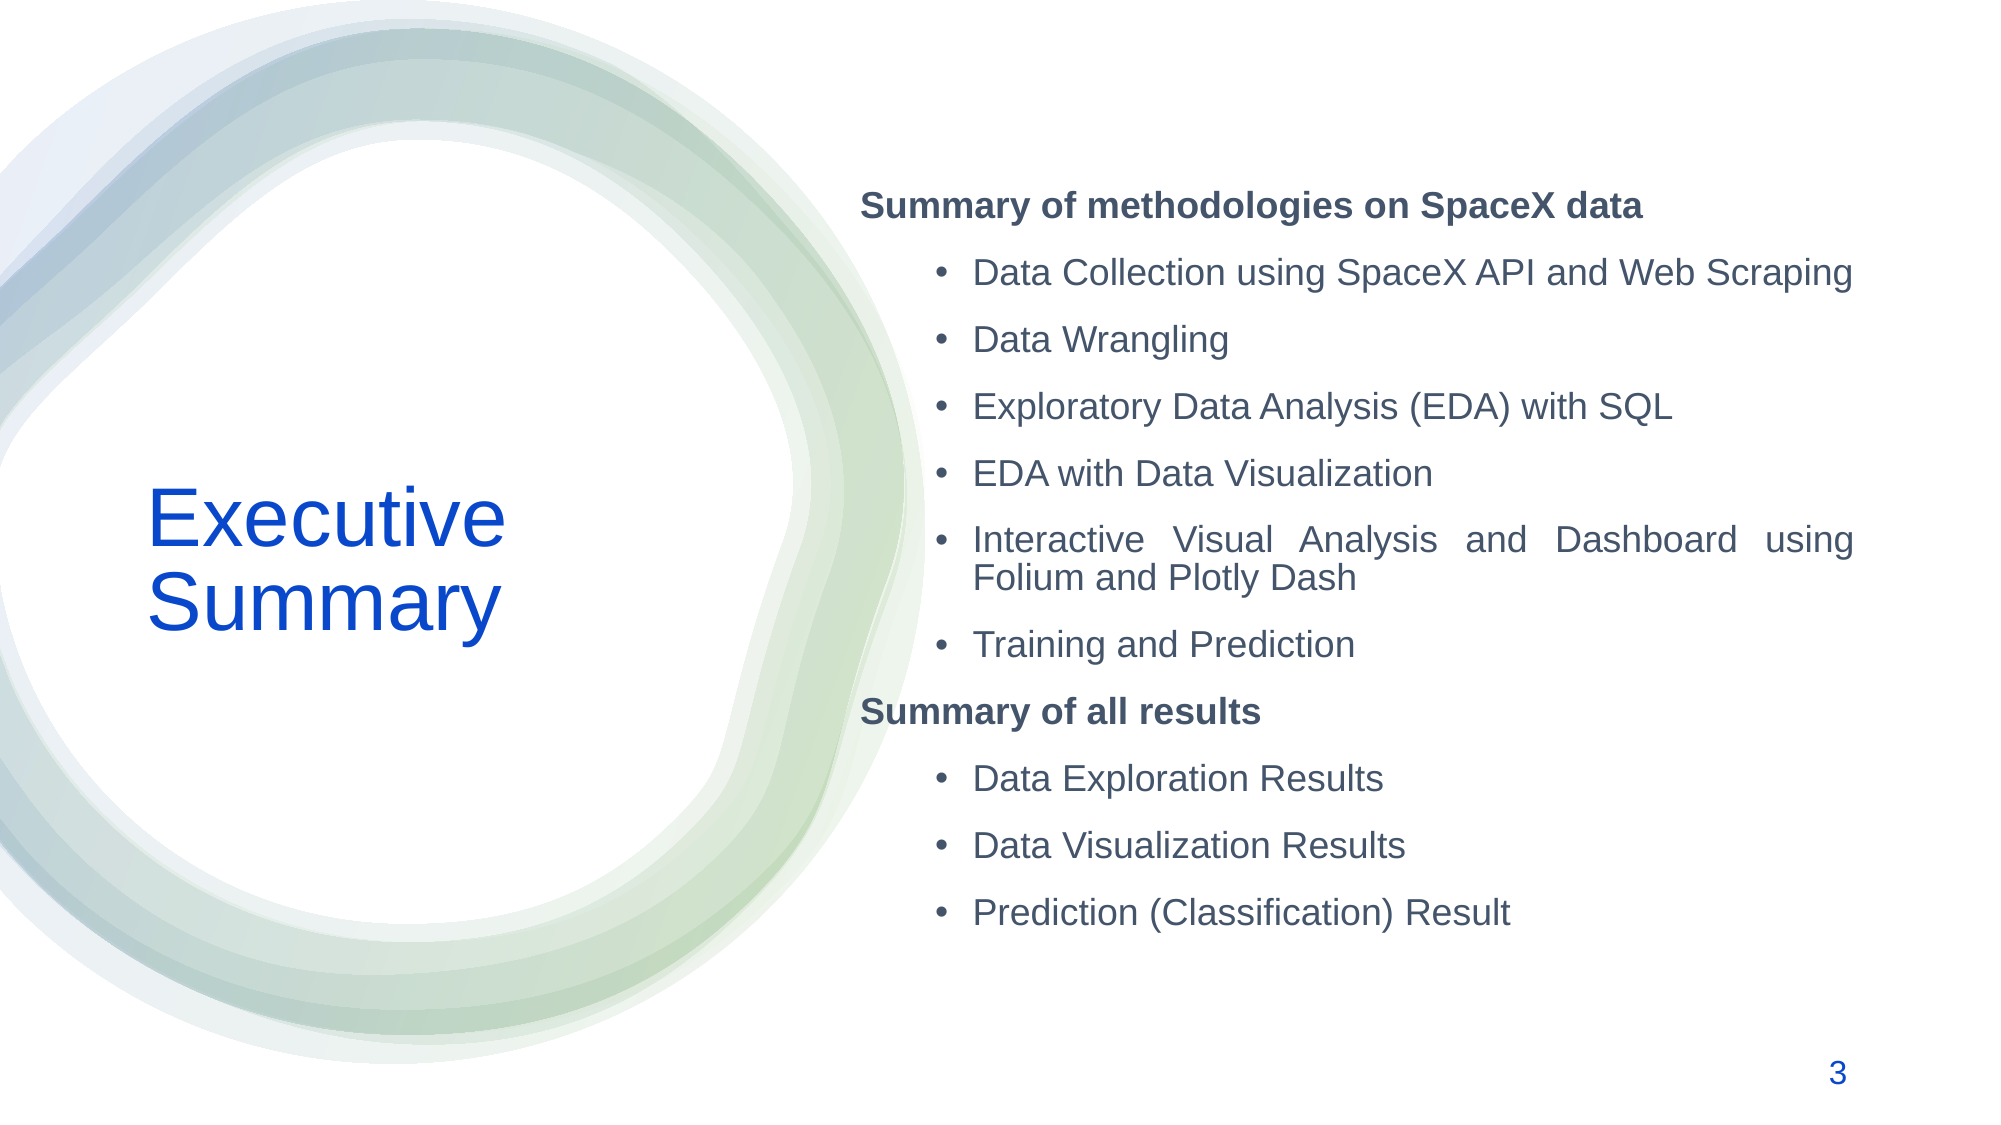

Summary of methodologies on SpaceX data
Data Collection using SpaceX API and Web Scraping
Data Wrangling
Exploratory Data Analysis (EDA) with SQL
EDA with Data Visualization
Interactive Visual Analysis and Dashboard using Folium and Plotly Dash
Training and Prediction
Summary of all results
Data Exploration Results
Data Visualization Results
Prediction (Classification) Result
Executive 	Summary
3